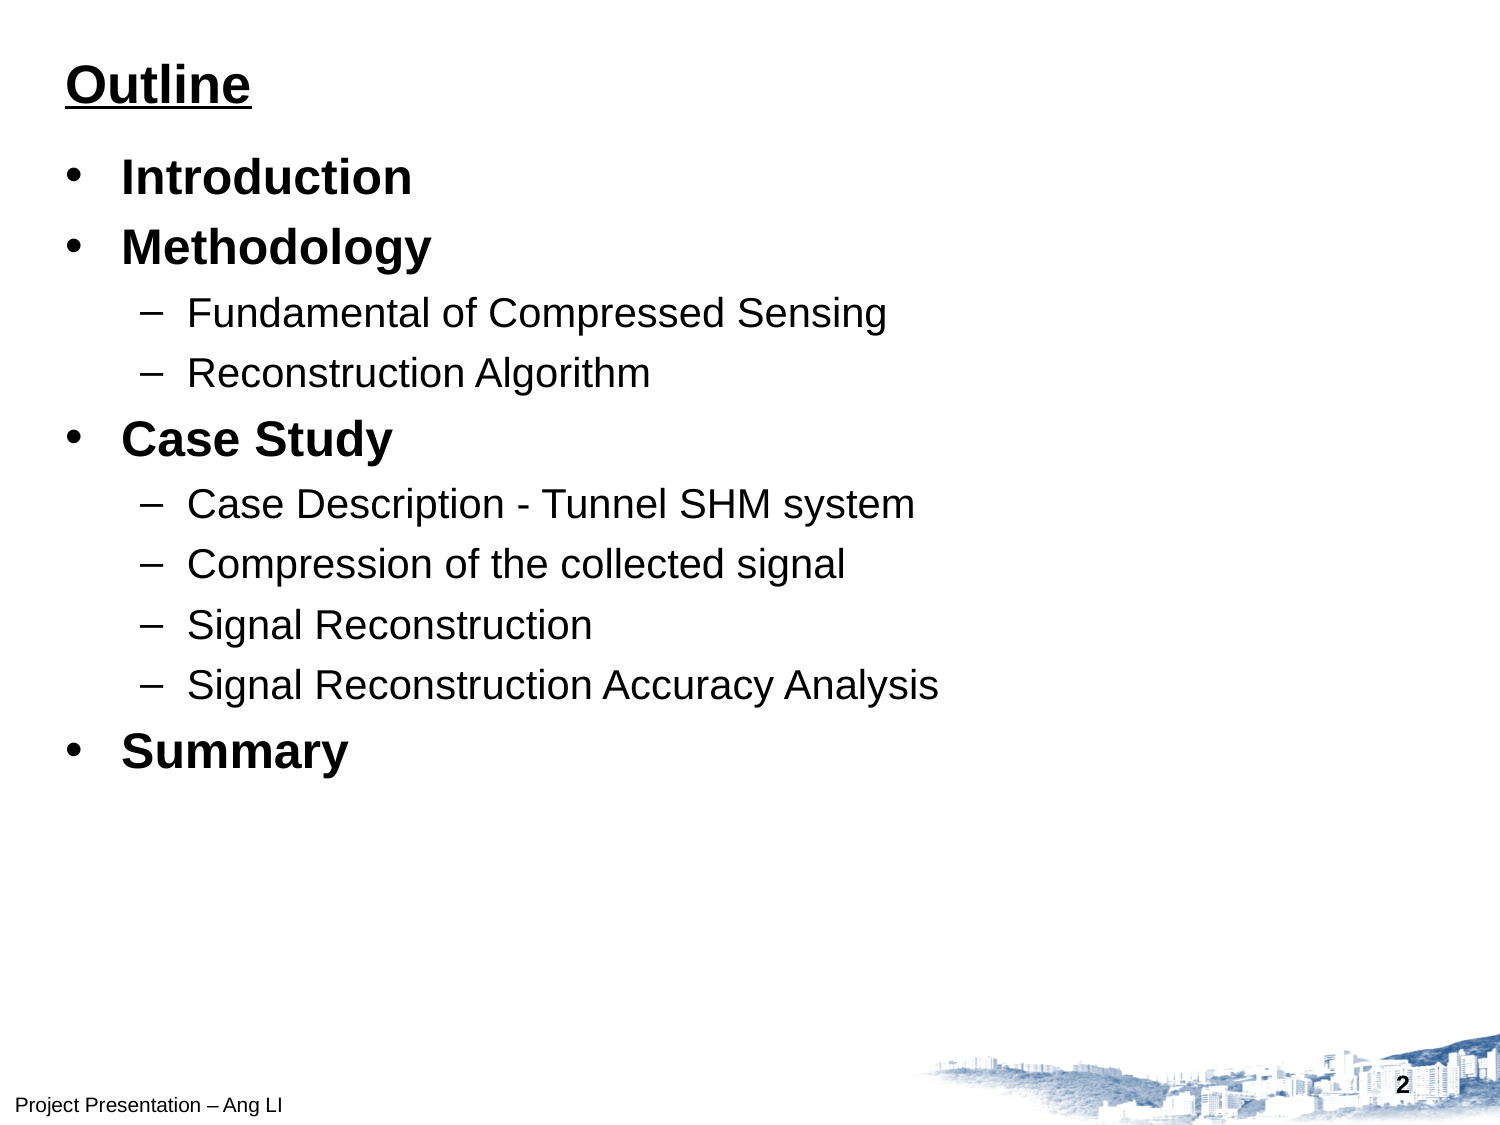

# Outline
Introduction
Methodology
Fundamental of Compressed Sensing
Reconstruction Algorithm
Case Study
Case Description - Tunnel SHM system
Compression of the collected signal
Signal Reconstruction
Signal Reconstruction Accuracy Analysis
Summary
2